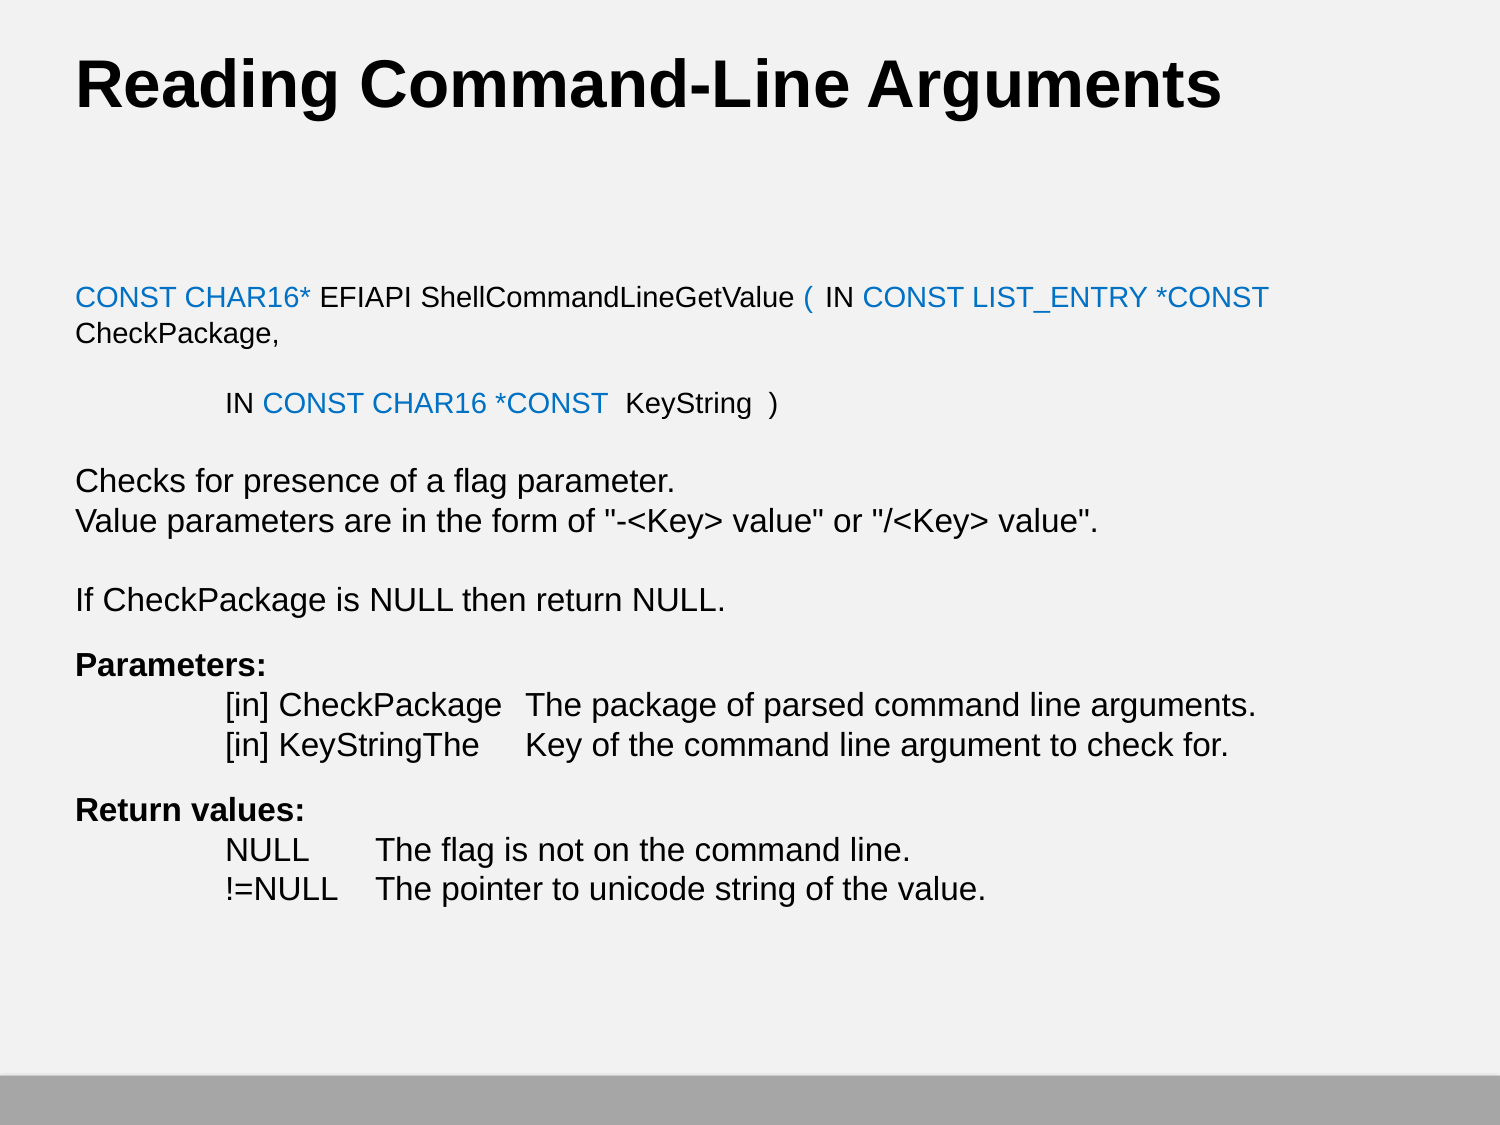

# Reading Command-Line Arguments
CONST CHAR16* EFIAPI ShellCommandLineGetValue (	IN CONST LIST_ENTRY *CONST  CheckPackage,
									IN CONST CHAR16 *CONST  KeyString  )

Checks for presence of a flag parameter.
Value parameters are in the form of "-<Key> value" or "/<Key> value".

If CheckPackage is NULL then return NULL.
Parameters:
	[in] CheckPackage	The package of parsed command line arguments.
	[in] KeyStringThe 	Key of the command line argument to check for.
Return values:
	NULL	The flag is not on the command line.
	!=NULL	The pointer to unicode string of the value.